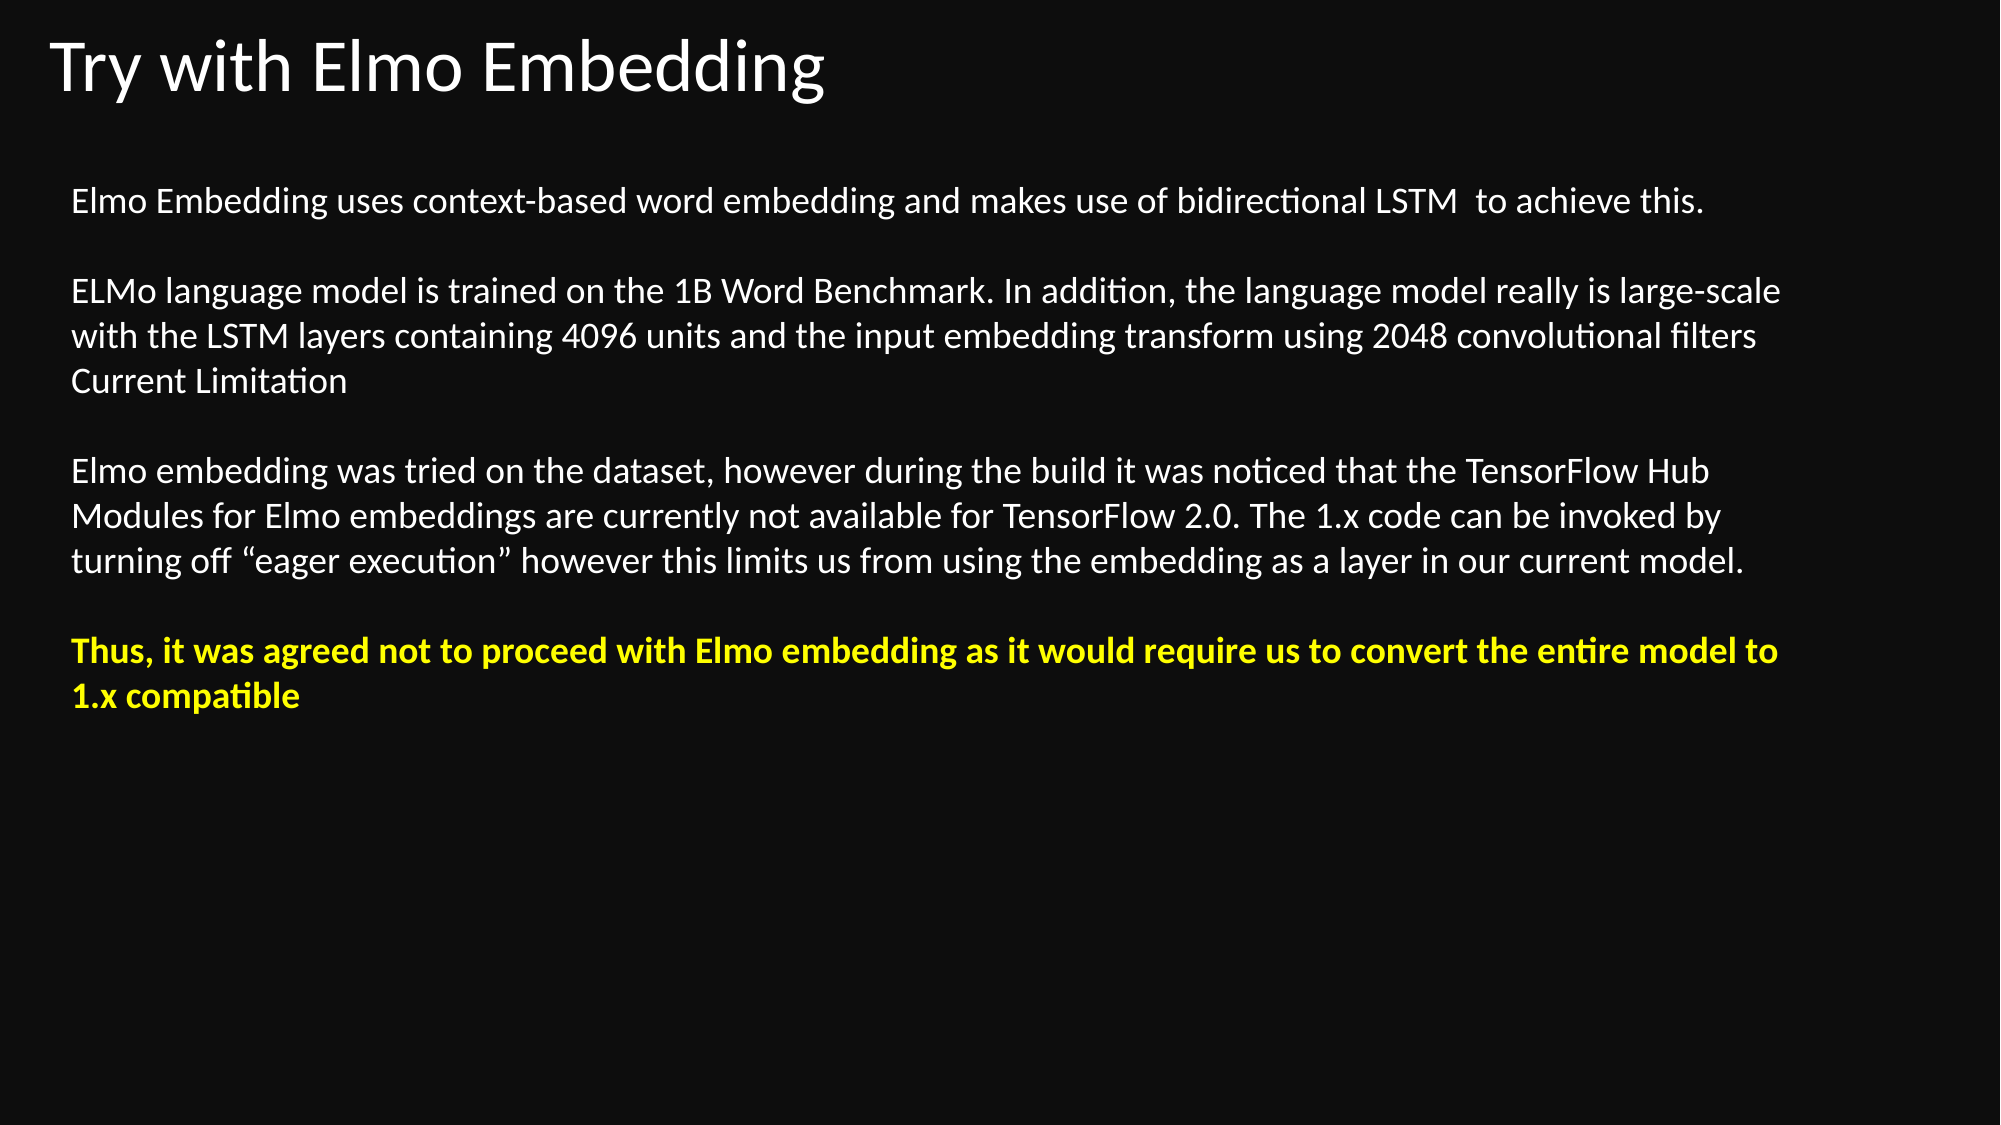

# Try with Elmo Embedding
Elmo Embedding uses context-based word embedding and makes use of bidirectional LSTM  to achieve this.

ELMo language model is trained on the 1B Word Benchmark. In addition, the language model really is large-scale with the LSTM layers containing 4096 units and the input embedding transform using 2048 convolutional filters
Current Limitation

Elmo embedding was tried on the dataset, however during the build it was noticed that the TensorFlow Hub Modules for Elmo embeddings are currently not available for TensorFlow 2.0. The 1.x code can be invoked by turning off “eager execution” however this limits us from using the embedding as a layer in our current model.

Thus, it was agreed not to proceed with Elmo embedding as it would require us to convert the entire model to 1.x compatible